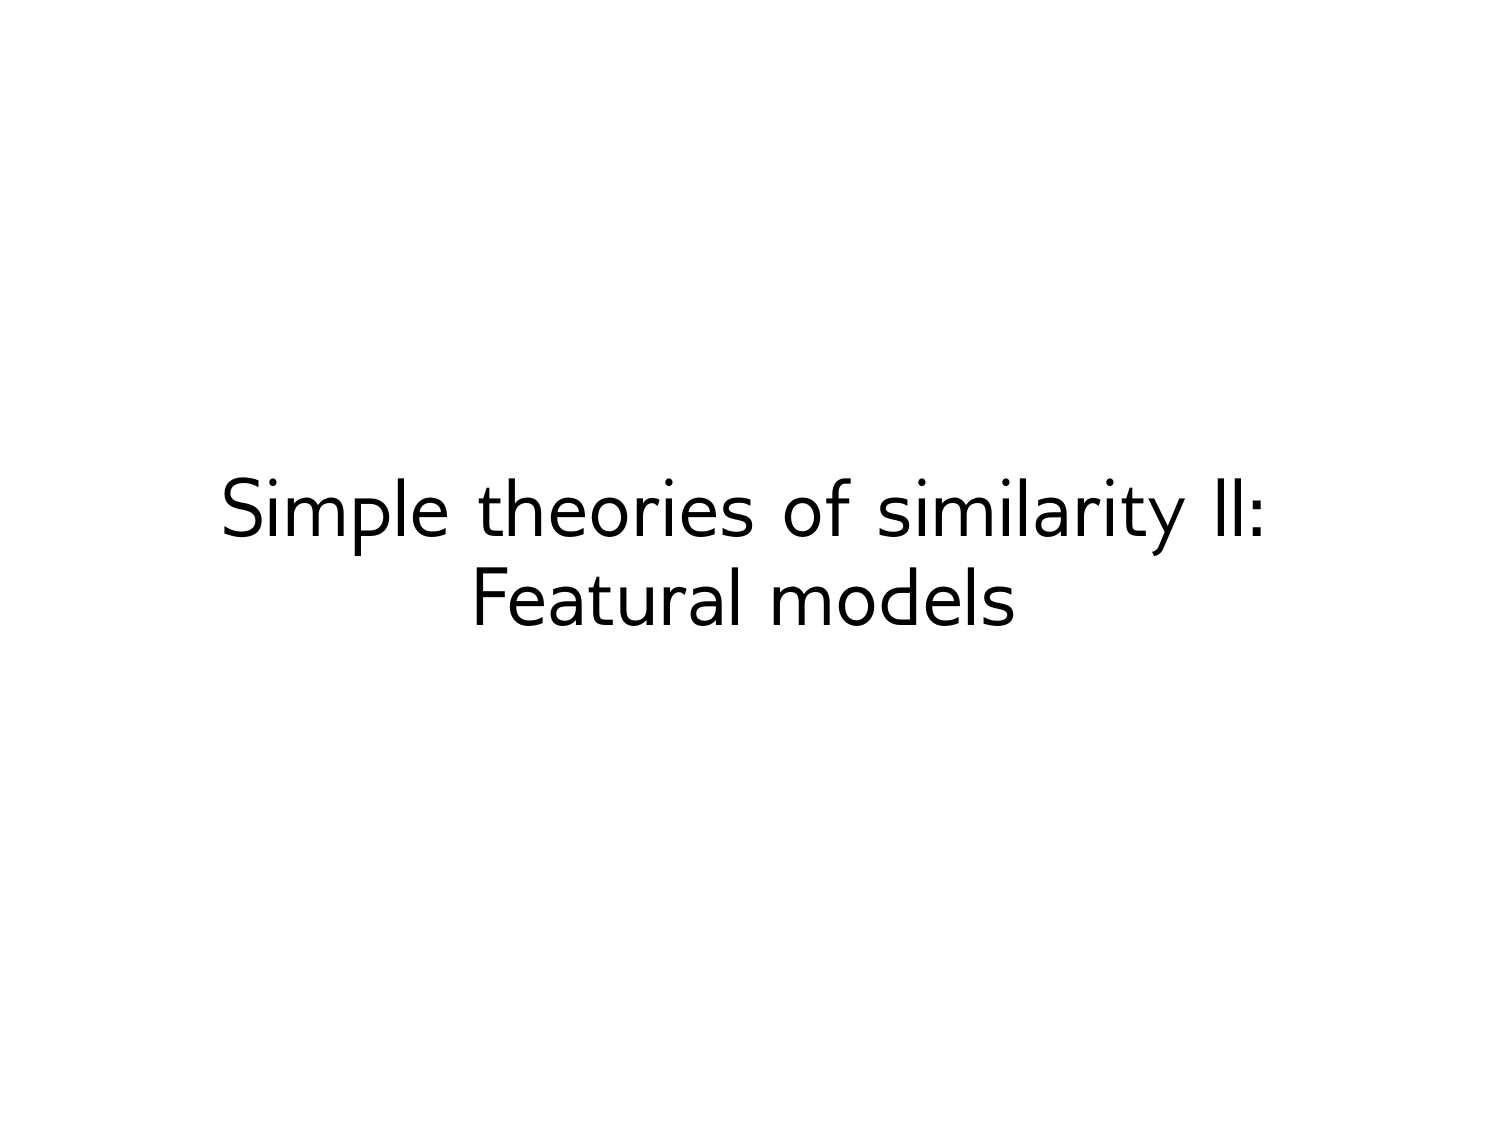

# Simple theories of similarity II: Featural models